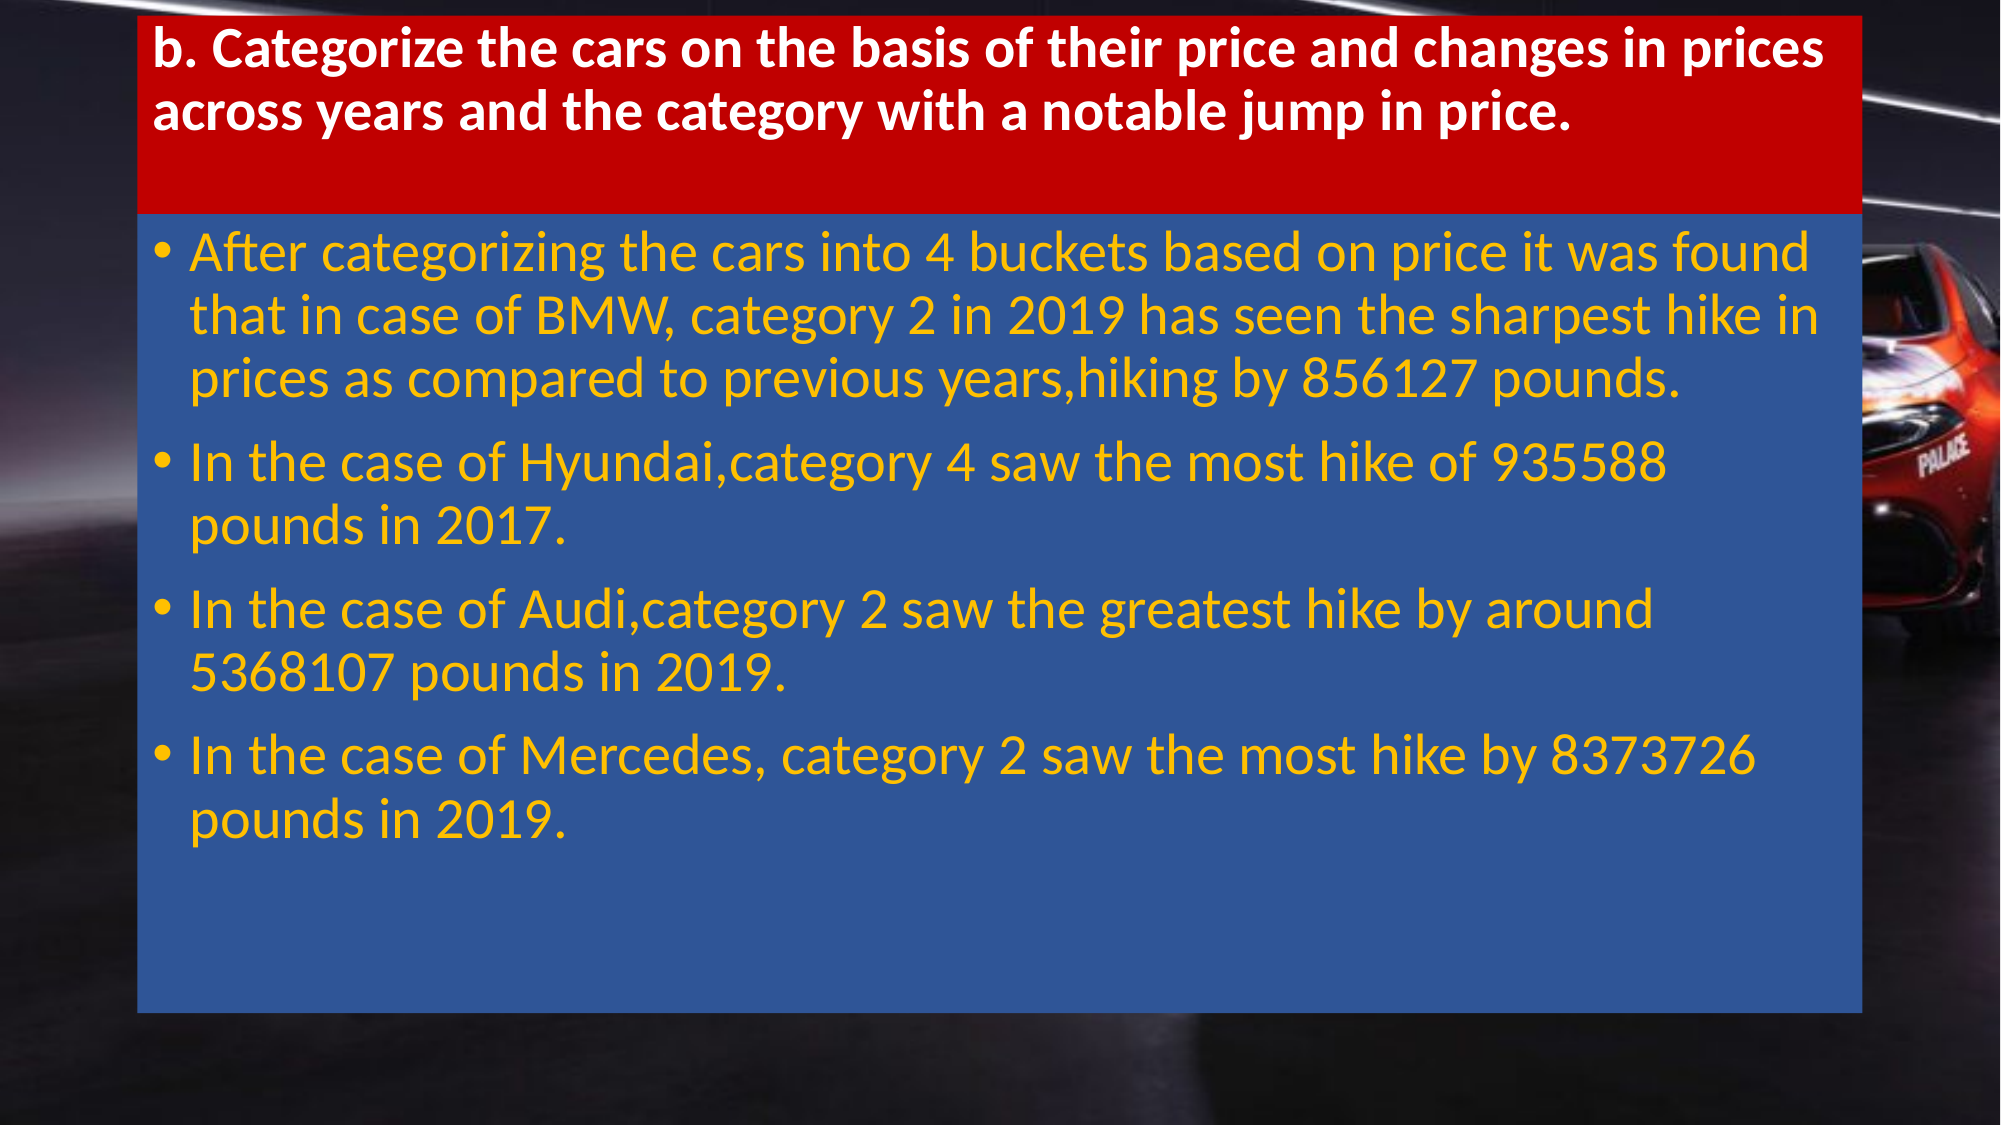

# b. Categorize the cars on the basis of their price and changes in prices across years and the category with a notable jump in price.
After categorizing the cars into 4 buckets based on price it was found that in case of BMW, category 2 in 2019 has seen the sharpest hike in prices as compared to previous years,hiking by 856127 pounds.
In the case of Hyundai,category 4 saw the most hike of 935588 pounds in 2017.
In the case of Audi,category 2 saw the greatest hike by around 5368107 pounds in 2019.
In the case of Mercedes, category 2 saw the most hike by 8373726 pounds in 2019.